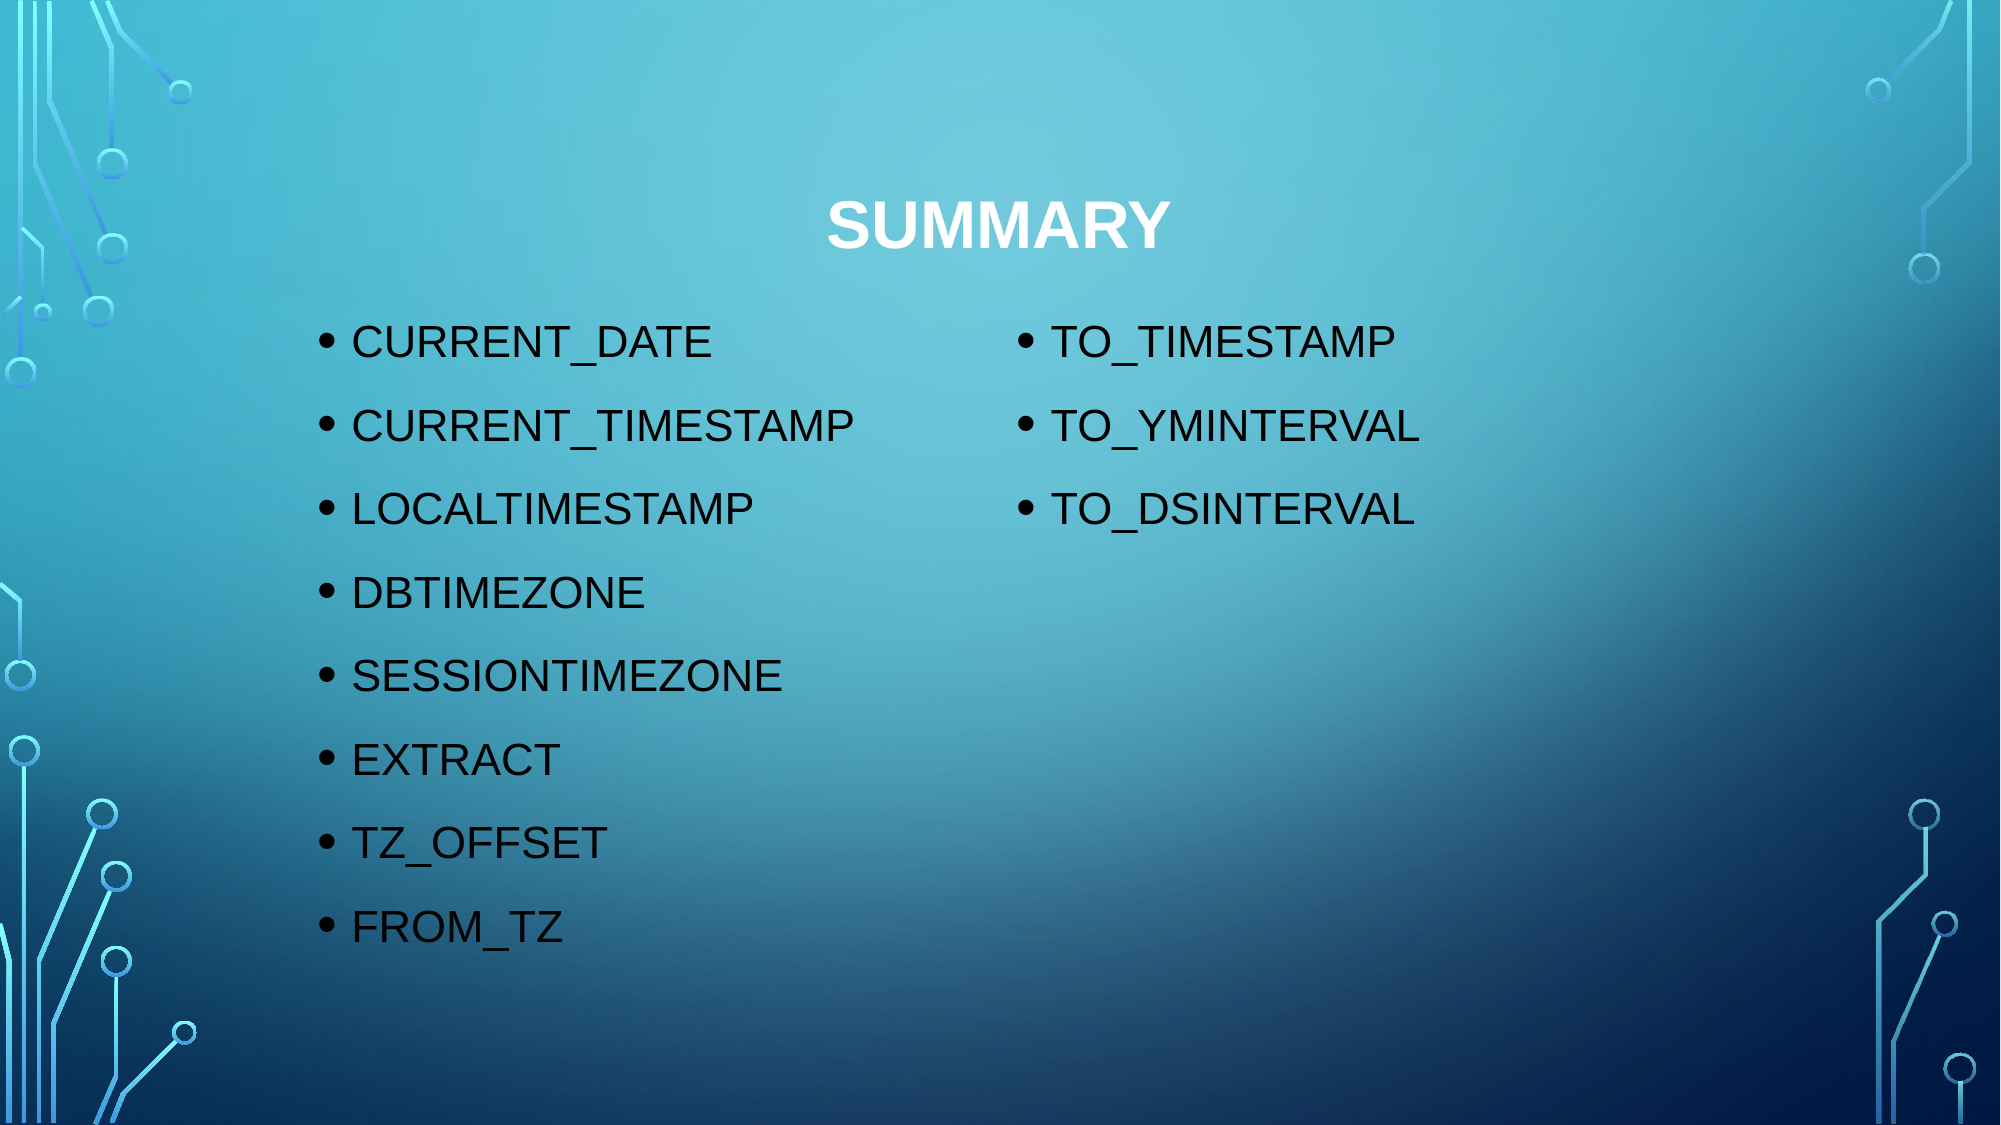

# Summary
CURRENT_DATE
CURRENT_TIMESTAMP
LOCALTIMESTAMP
DBTIMEZONE
SESSIONTIMEZONE
EXTRACT
TZ_OFFSET
FROM_TZ
TO_TIMESTAMP
TO_YMINTERVAL
TO_DSINTERVAL